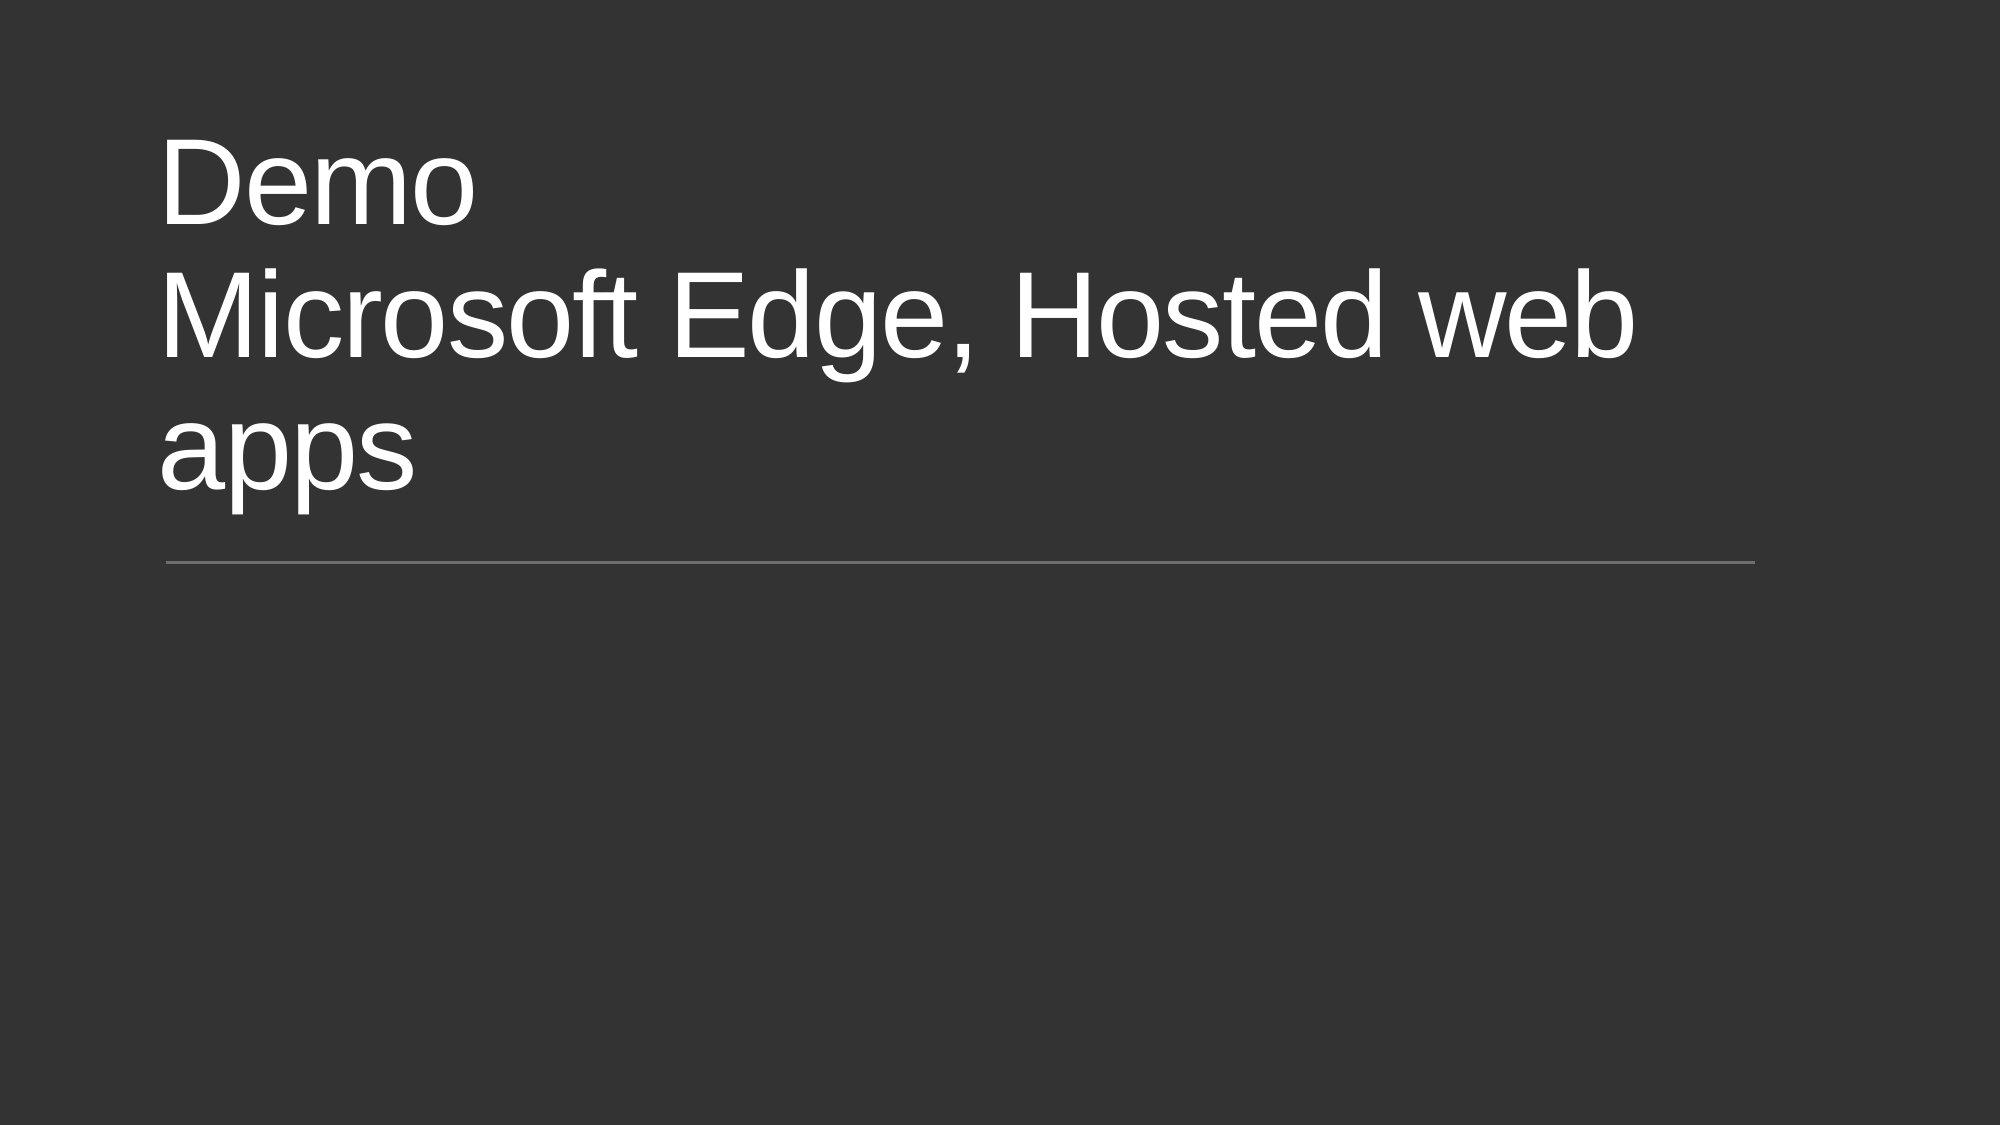

# Demo Microsoft Edge, Hosted web apps